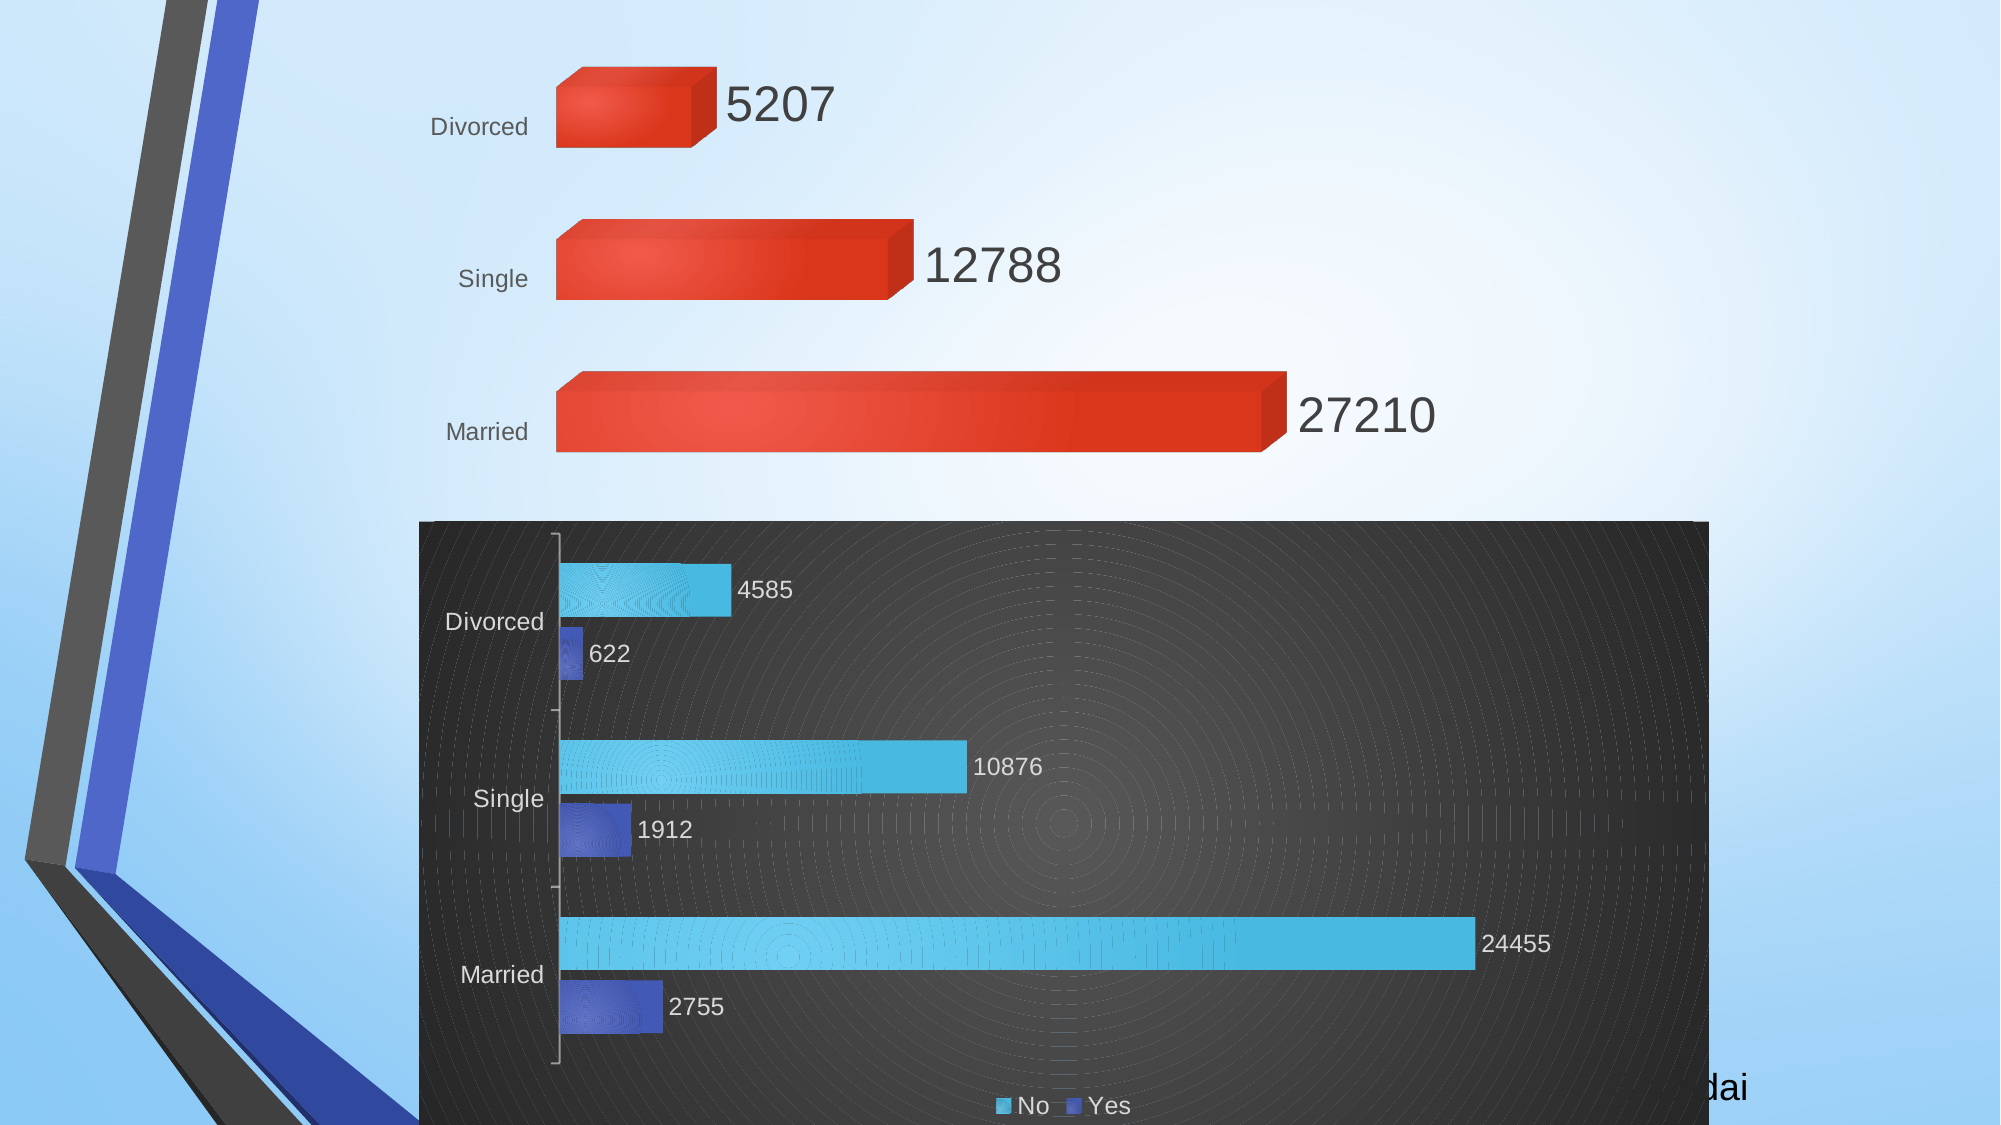

[unsupported chart]

### Chart

| Category | Yes | No |
|---|---|---|
| Married | 2755.0 | 24455.0 |
| Single | 1912.0 | 10876.0 |
| Divorced | 622.0 | 4585.0 |